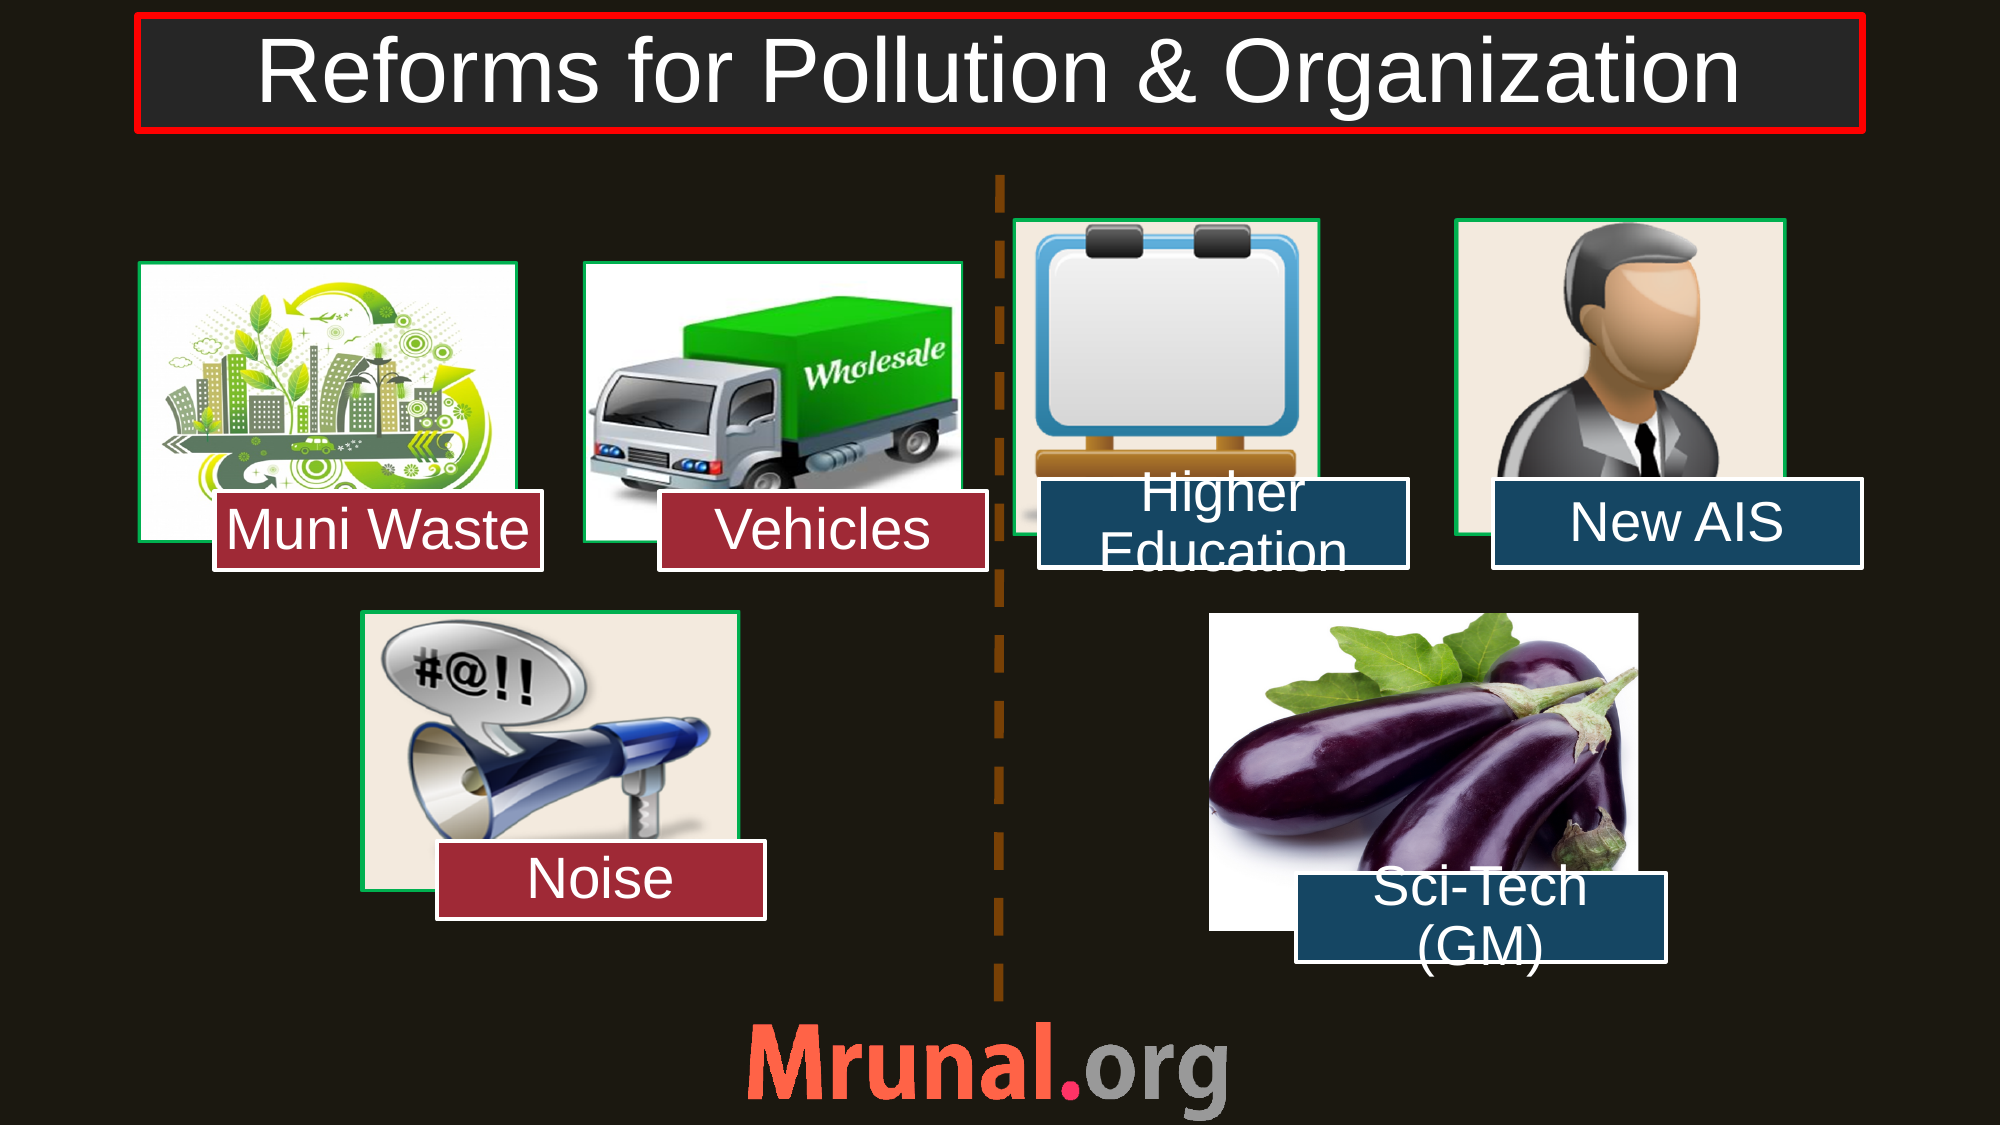

# Reforms for Pollution & Organization
Muni Waste
Vehicles
Noise
Higher Education
New AIS
Sci-Tech (GM)